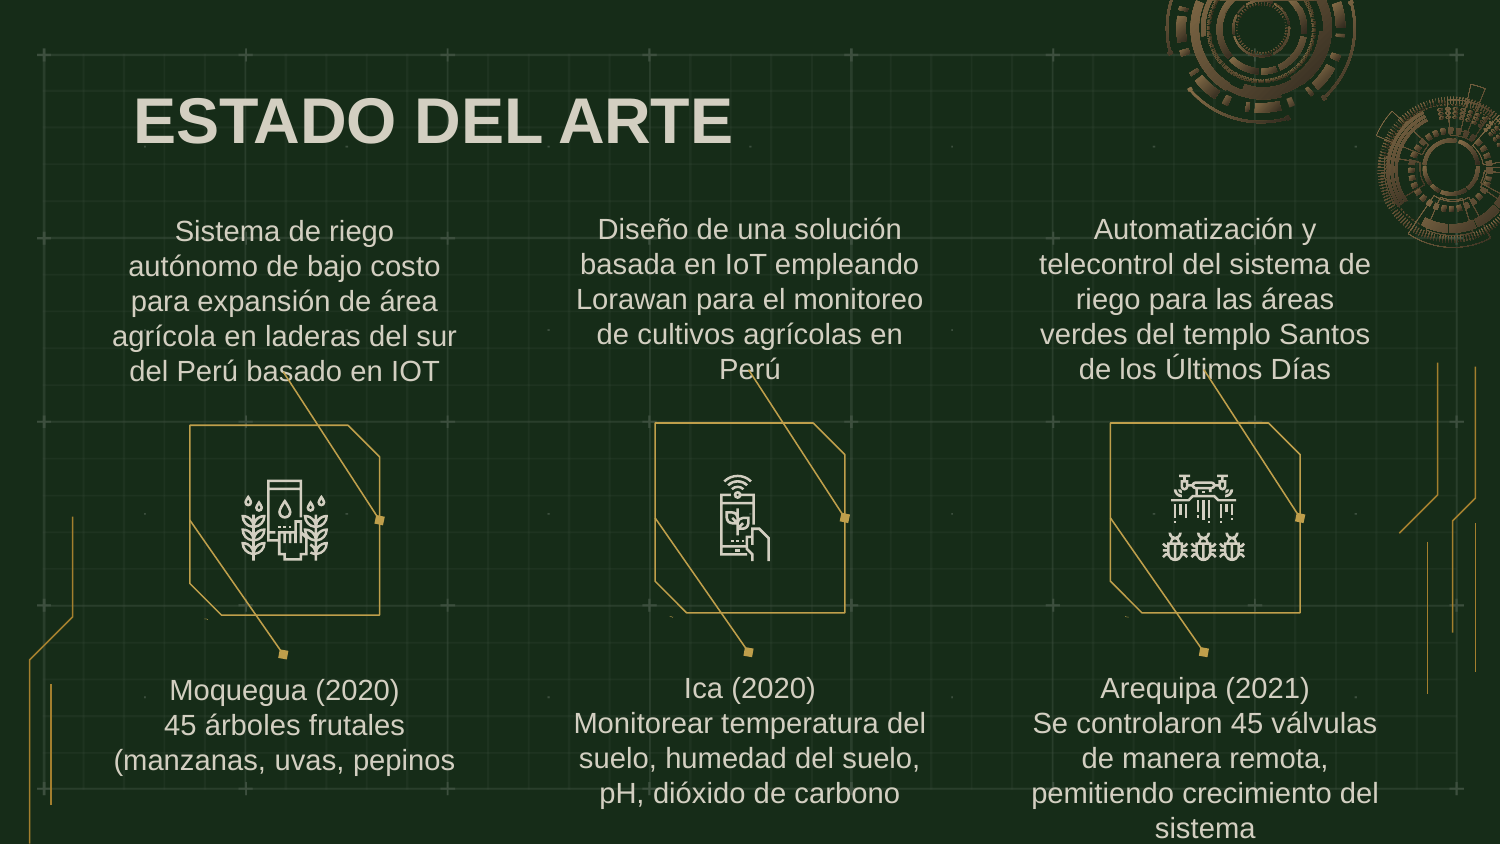

# ESTADO DEL ARTE
Diseño de una solución basada en IoT empleando Lorawan para el monitoreo de cultivos agrícolas en Perú
Automatización y telecontrol del sistema de riego para las áreas verdes del templo Santos de los Últimos Días
Sistema de riego autónomo de bajo costo para expansión de área agrícola en laderas del sur del Perú basado en IOT

Ica (2020)
Monitorear temperatura del suelo, humedad del suelo, pH, dióxido de carbono

Arequipa (2021)
Se controlaron 45 válvulas de manera remota, pemitiendo crecimiento del sistema

Moquegua (2020)
45 árboles frutales (manzanas, uvas, pepinos